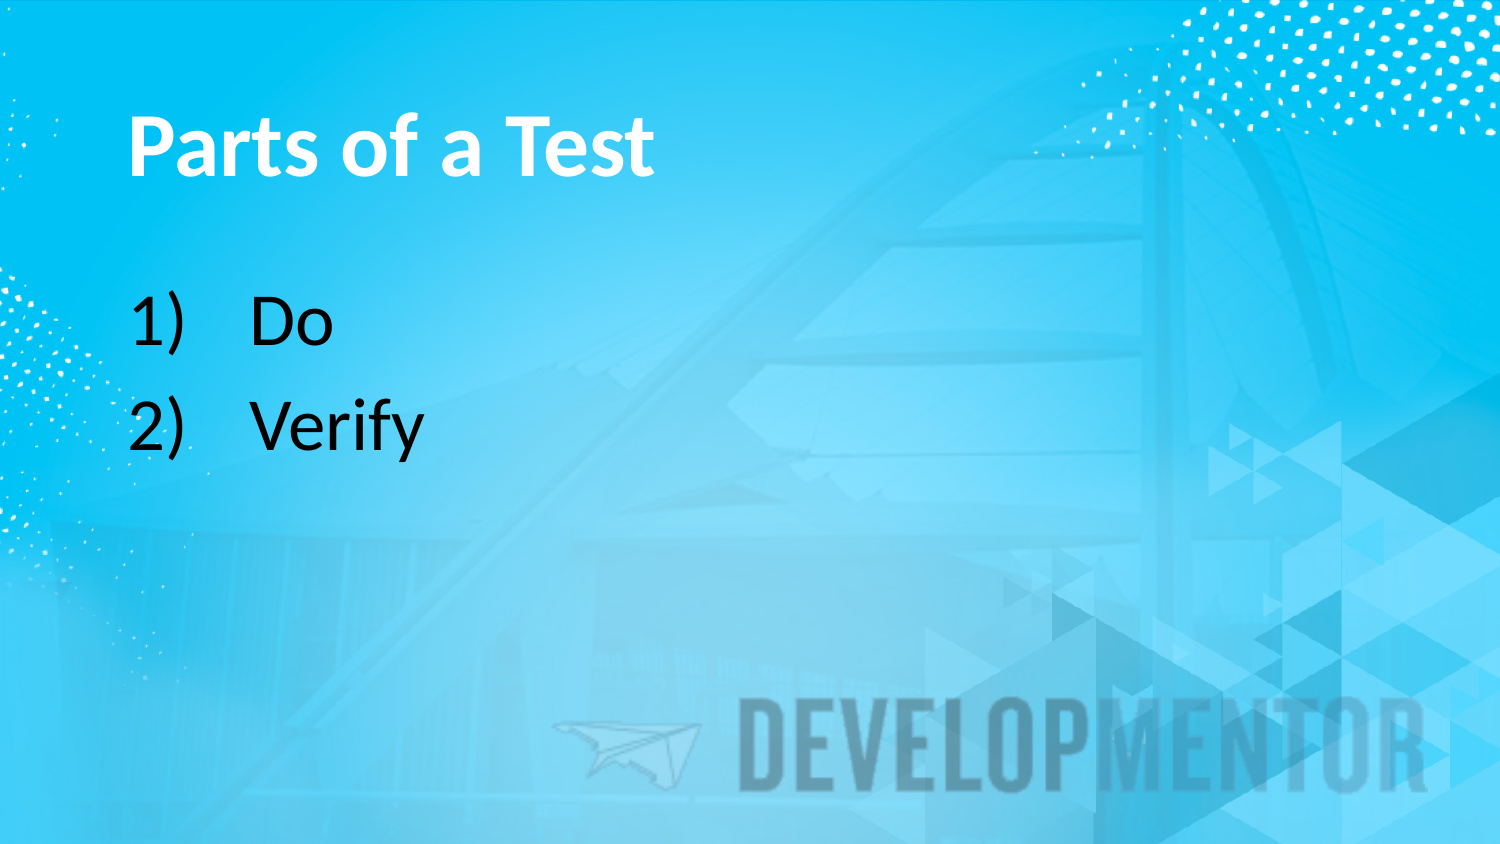

# Parts of a Test
Do
Verify